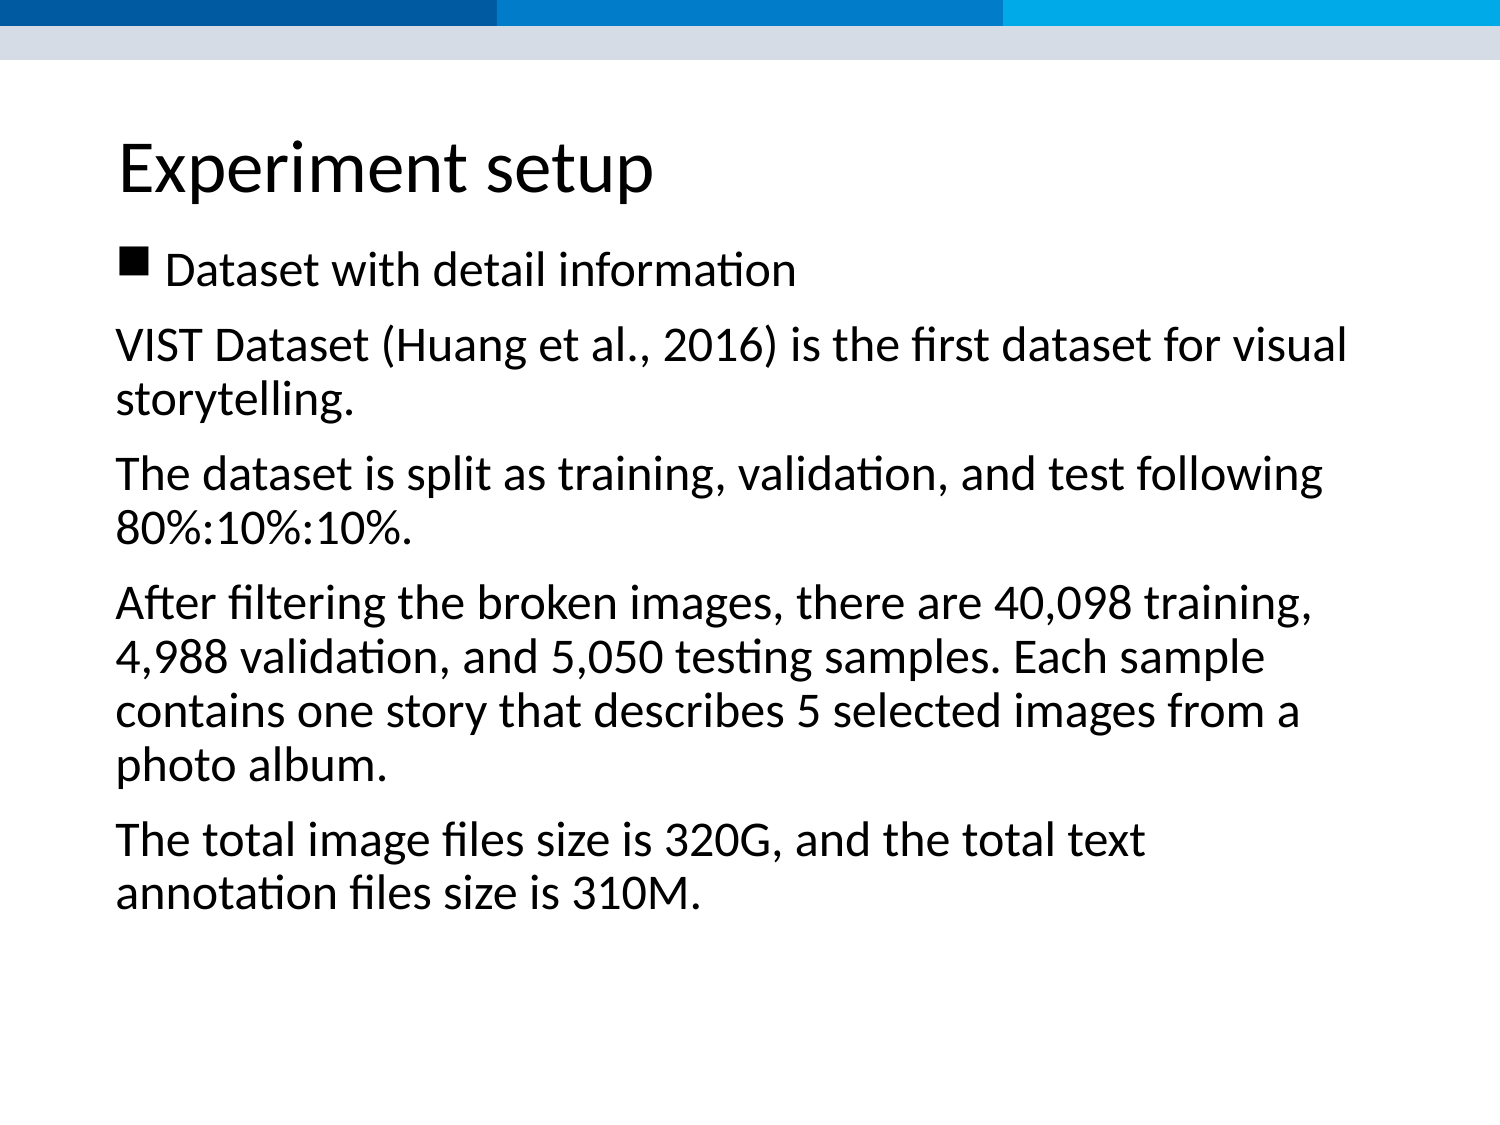

# Experiment setup
 Dataset with detail information
VIST Dataset (Huang et al., 2016) is the first dataset for visual storytelling.
The dataset is split as training, validation, and test following 80%:10%:10%.
After filtering the broken images, there are 40,098 training, 4,988 validation, and 5,050 testing samples. Each sample contains one story that describes 5 selected images from a photo album.
The total image files size is 320G, and the total text annotation files size is 310M.